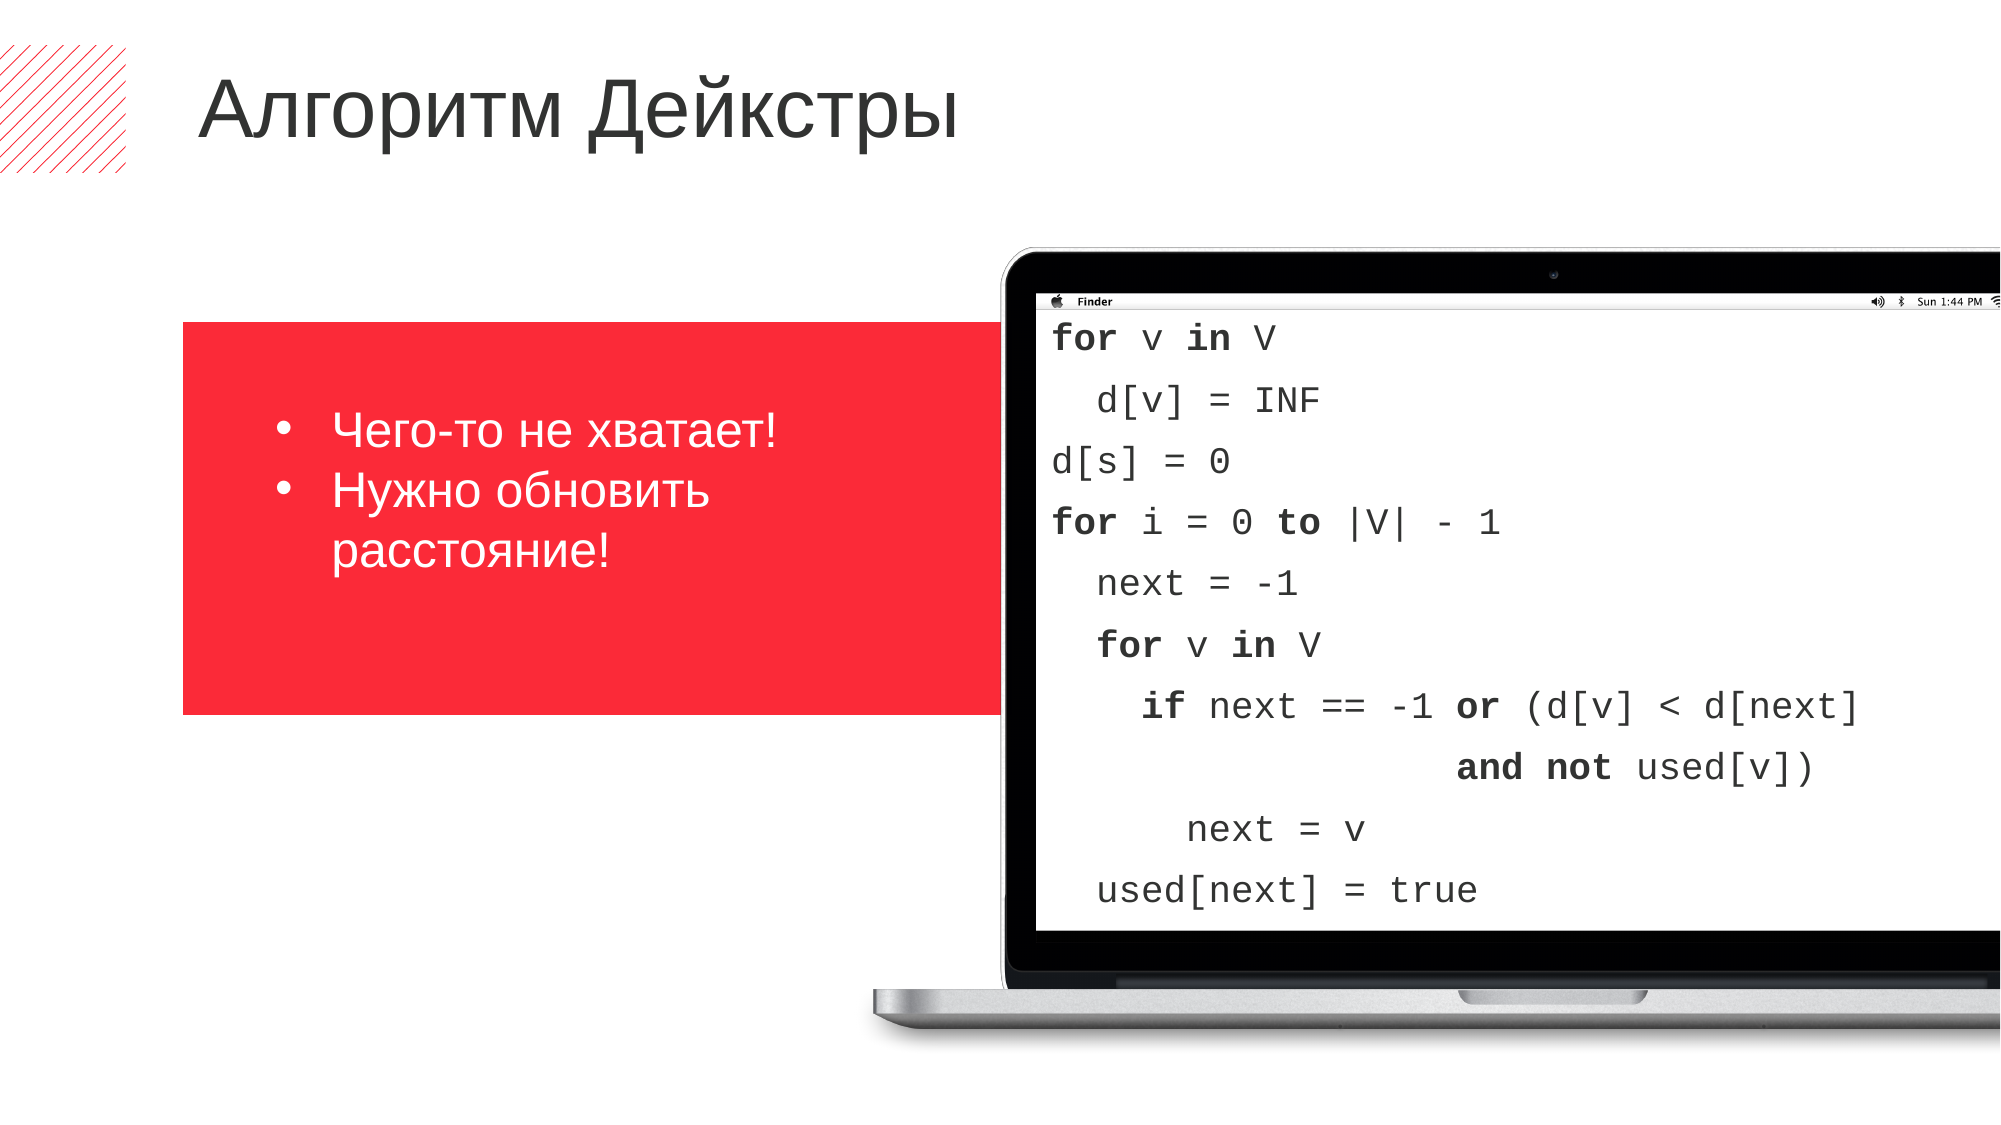

Алгоритм Дейкстры
for v in V
  d[v] = INF
d[s] = 0
for i = 0 to |V| - 1
  next = -1
  for v in V
    if next == -1 or (d[v] < d[next]
                  and not used[v])
      next = v
  used[next] = true
Чего-то не хватает!
Нужно обновить расстояние!